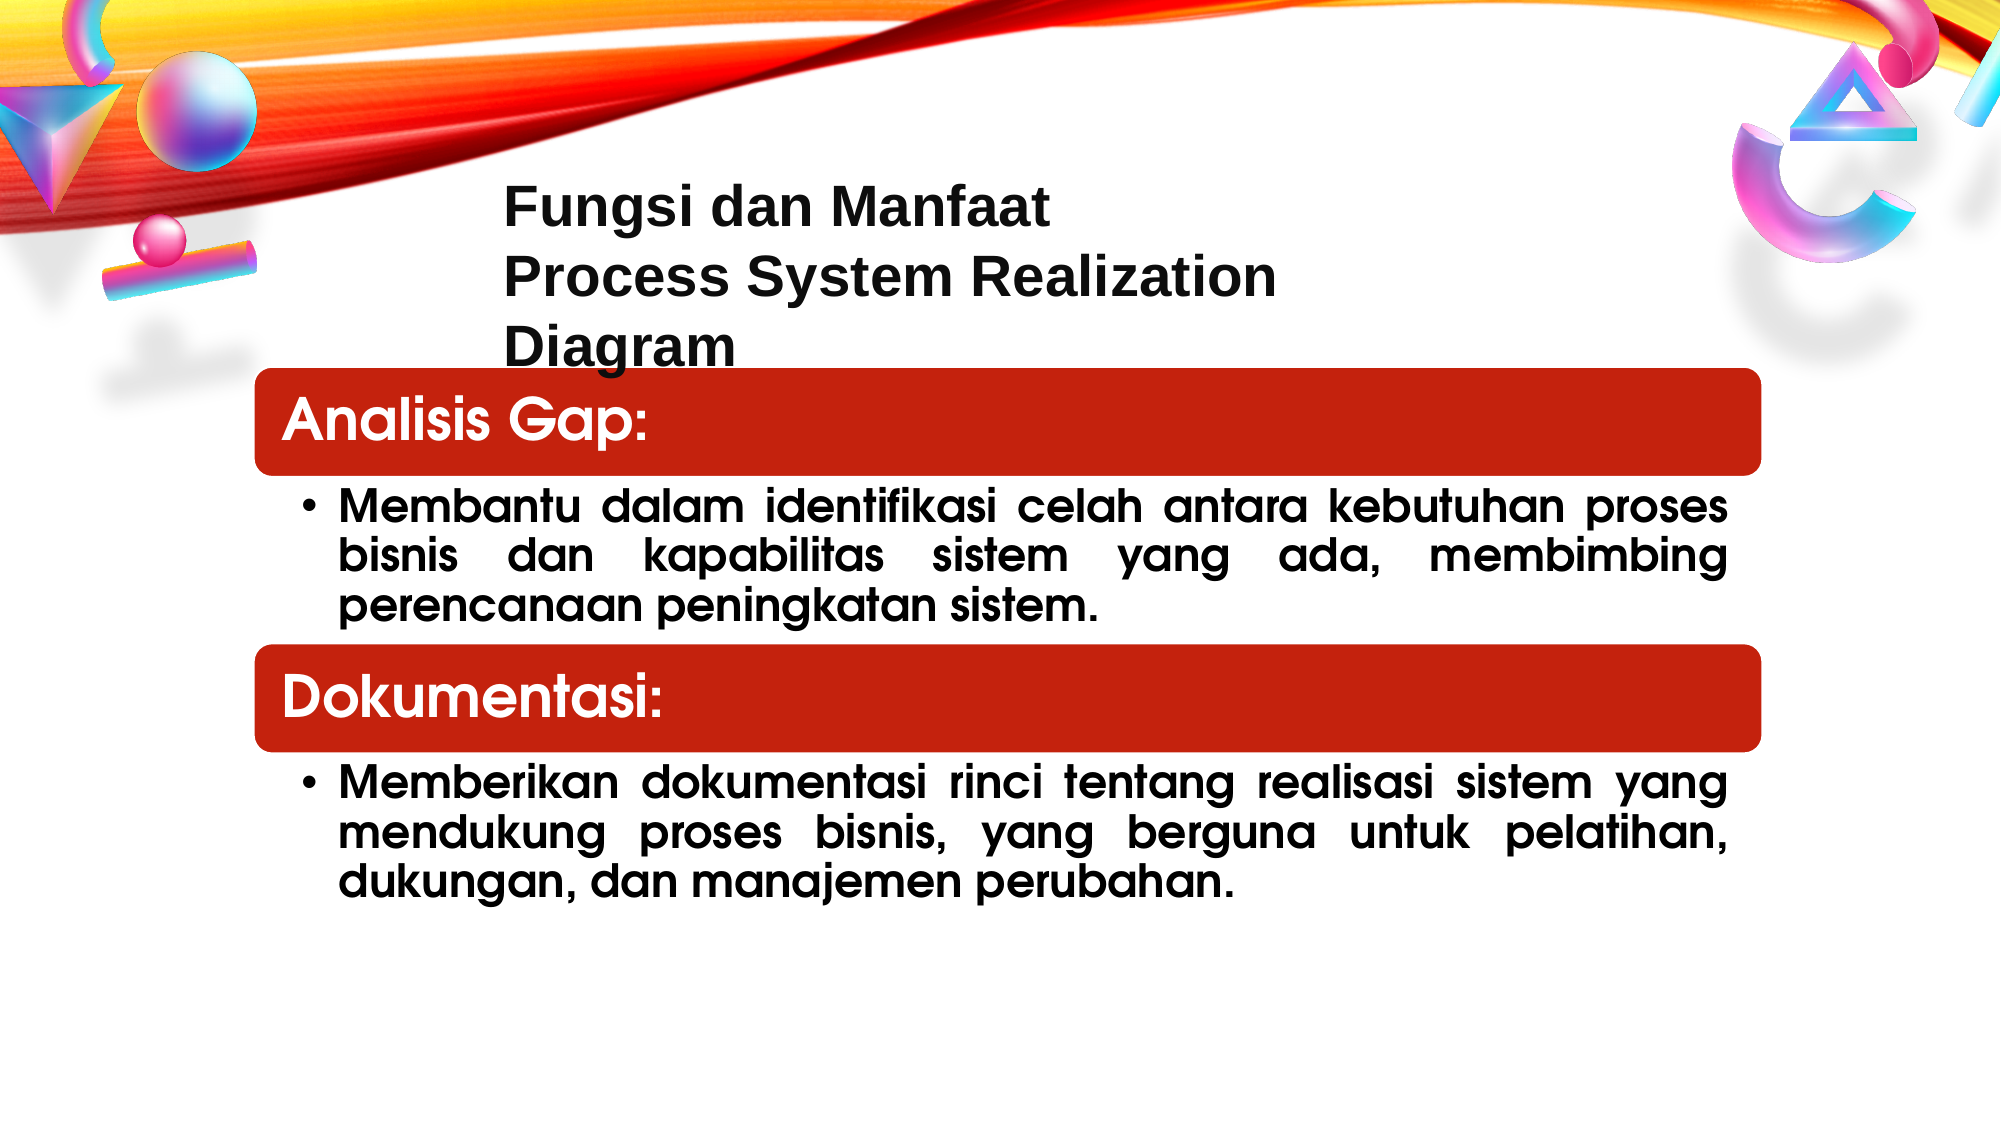

Fungsi dan Manfaat
Process System Realization Diagram
Analisis Gap:
Membantu dalam identifikasi celah antara kebutuhan proses bisnis dan kapabilitas sistem yang ada, membimbing perencanaan peningkatan sistem.
Dokumentasi:
Memberikan dokumentasi rinci tentang realisasi sistem yang mendukung proses bisnis, yang berguna untuk pelatihan, dukungan, dan manajemen perubahan.